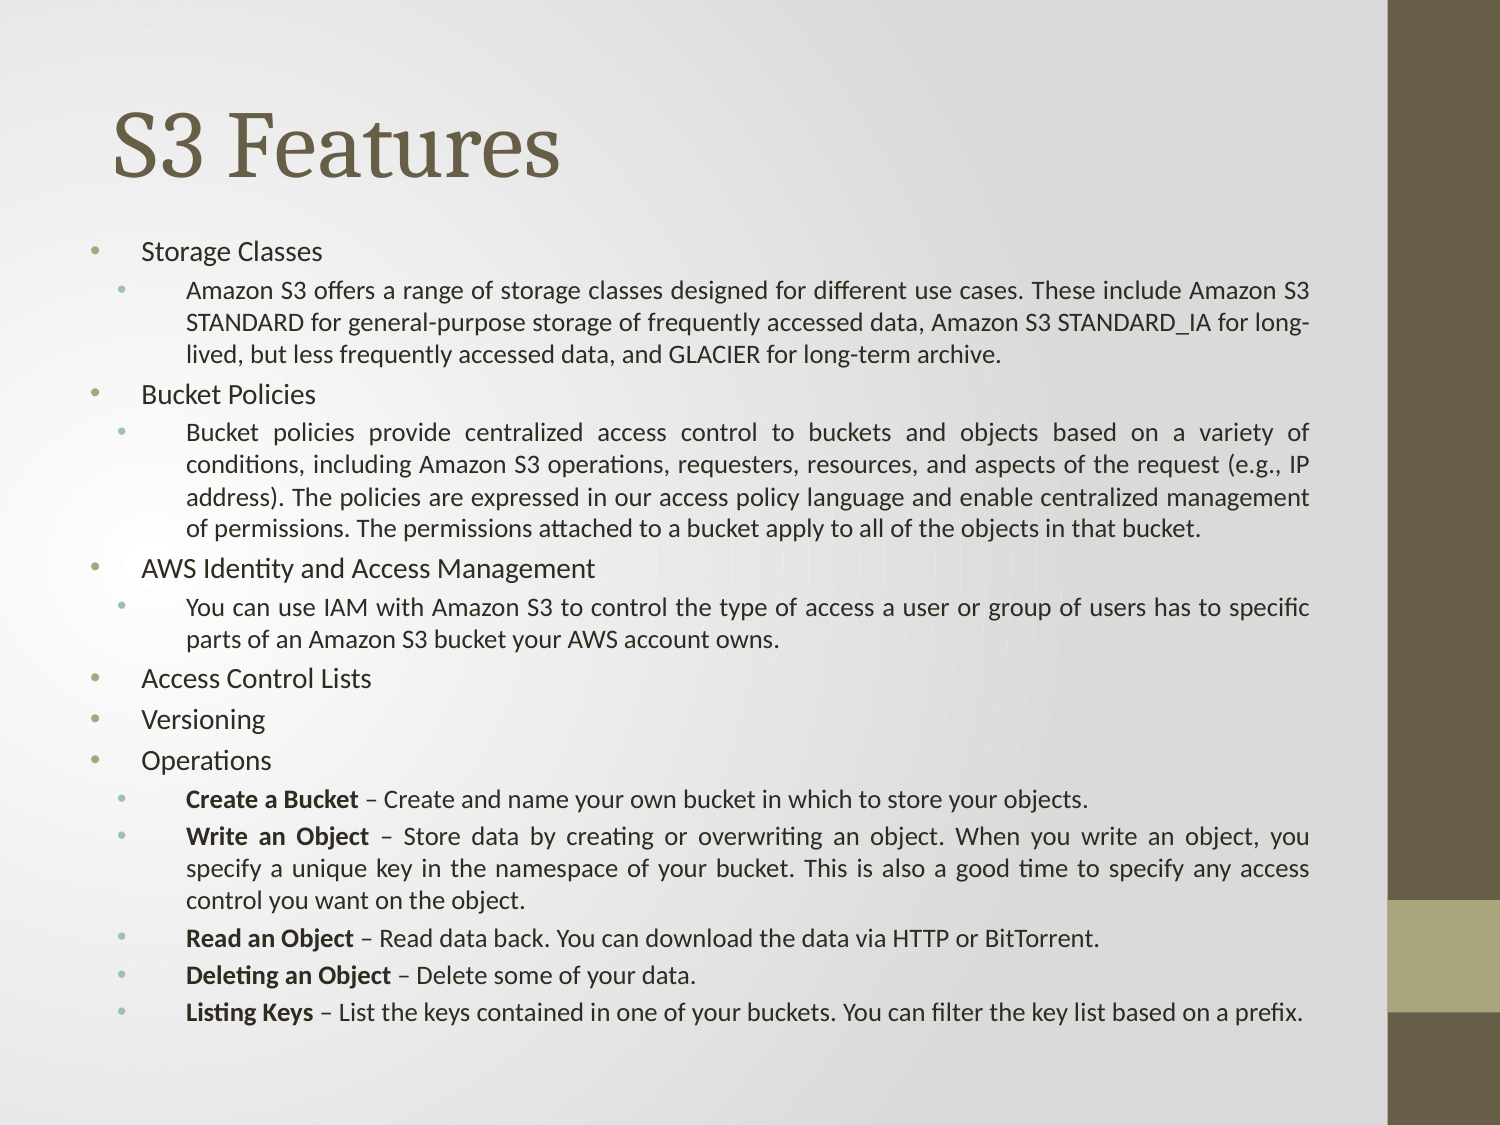

# S3 Features
Storage Classes
Amazon S3 oﬀers a range of storage classes designed for diﬀerent use cases. These include Amazon S3 STANDARD for general-purpose storage of frequently accessed data, Amazon S3 STANDARD_IA for long- lived, but less frequently accessed data, and GLACIER for long-term archive.
Bucket Policies
Bucket policies provide centralized access control to buckets and objects based on a variety of conditions, including Amazon S3 operations, requesters, resources, and aspects of the request (e.g., IP address). The policies are expressed in our access policy language and enable centralized management of permissions. The permissions attached to a bucket apply to all of the objects in that bucket.
AWS Identity and Access Management
You can use IAM with Amazon S3 to control the type of access a user or group of users has to speciﬁc parts of an Amazon S3 bucket your AWS account owns.
Access Control Lists
Versioning
Operations
Create a Bucket – Create and name your own bucket in which to store your objects.
Write an Object – Store data by creating or overwriting an object. When you write an object, you specify a unique key in the namespace of your bucket. This is also a good time to specify any access control you want on the object.
Read an Object – Read data back. You can download the data via HTTP or BitTorrent.
Deleting an Object – Delete some of your data.
Listing Keys – List the keys contained in one of your buckets. You can ﬁlter the key list based on a preﬁx.